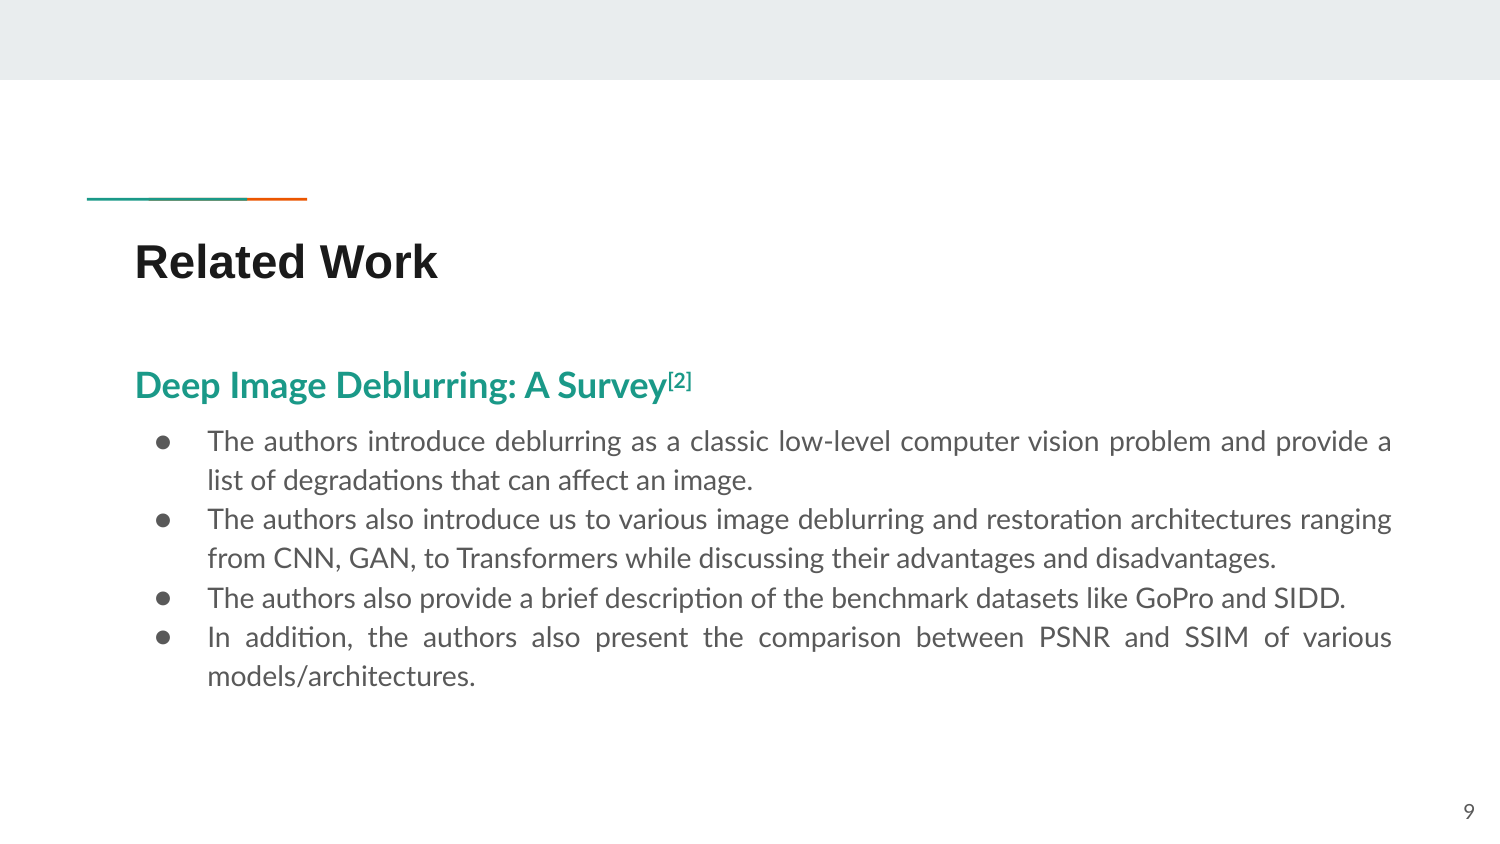

# Related Work
Deep Image Deblurring: A Survey[2]
The authors introduce deblurring as a classic low-level computer vision problem and provide a list of degradations that can affect an image.
The authors also introduce us to various image deblurring and restoration architectures ranging from CNN, GAN, to Transformers while discussing their advantages and disadvantages.
The authors also provide a brief description of the benchmark datasets like GoPro and SIDD.
In addition, the authors also present the comparison between PSNR and SSIM of various models/architectures.
9